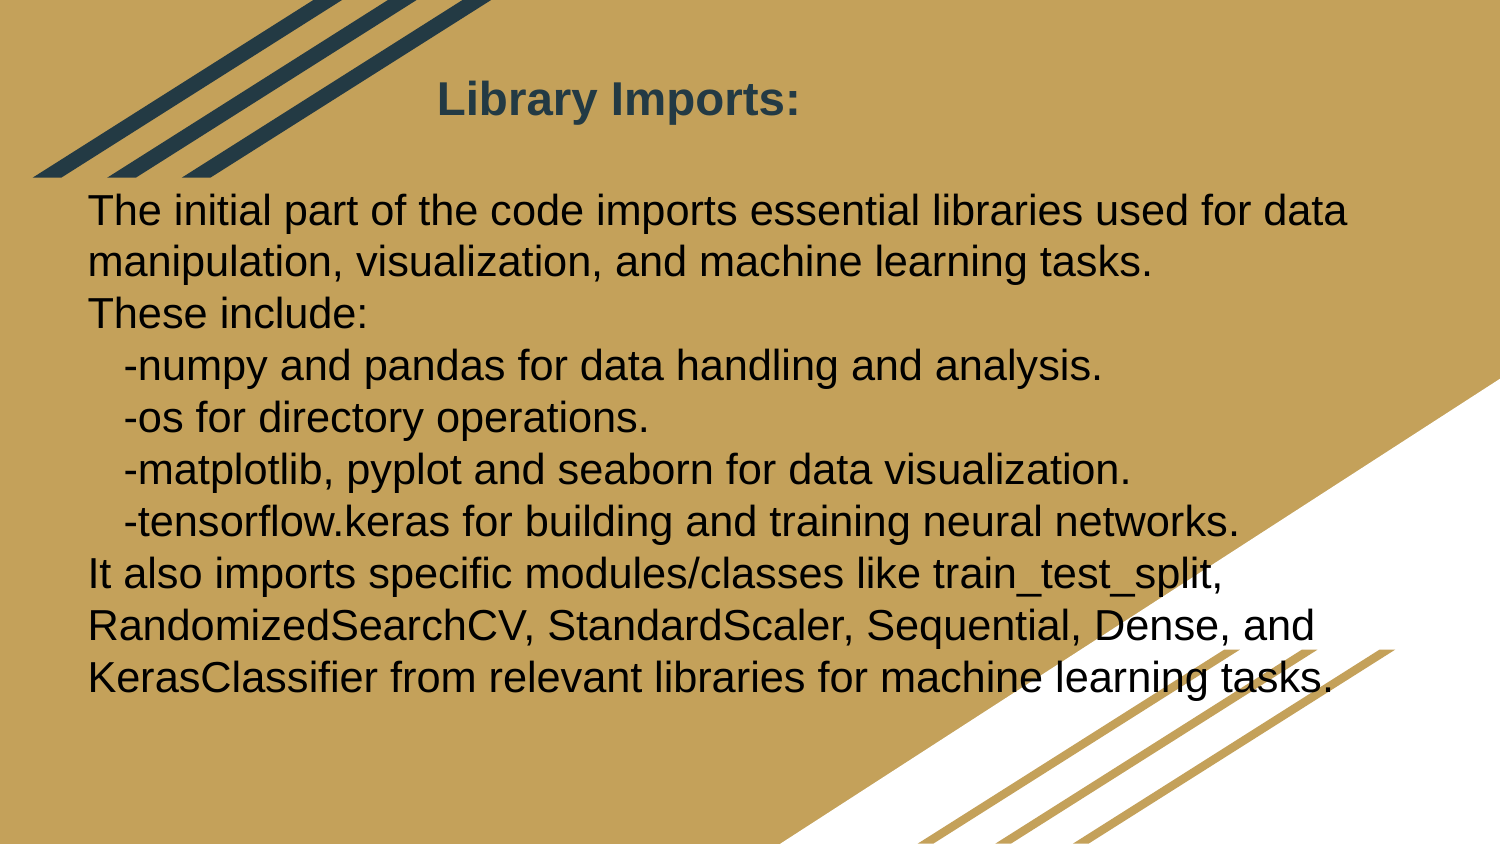

# Library Imports:

The initial part of the code imports essential libraries used for data manipulation, visualization, and machine learning tasks.
These include:
   -numpy and pandas for data handling and analysis.
   -os for directory operations.
   -matplotlib, pyplot and seaborn for data visualization.
   -tensorflow.keras for building and training neural networks.
It also imports specific modules/classes like train_test_split, RandomizedSearchCV, StandardScaler, Sequential, Dense, and KerasClassifier from relevant libraries for machine learning tasks.